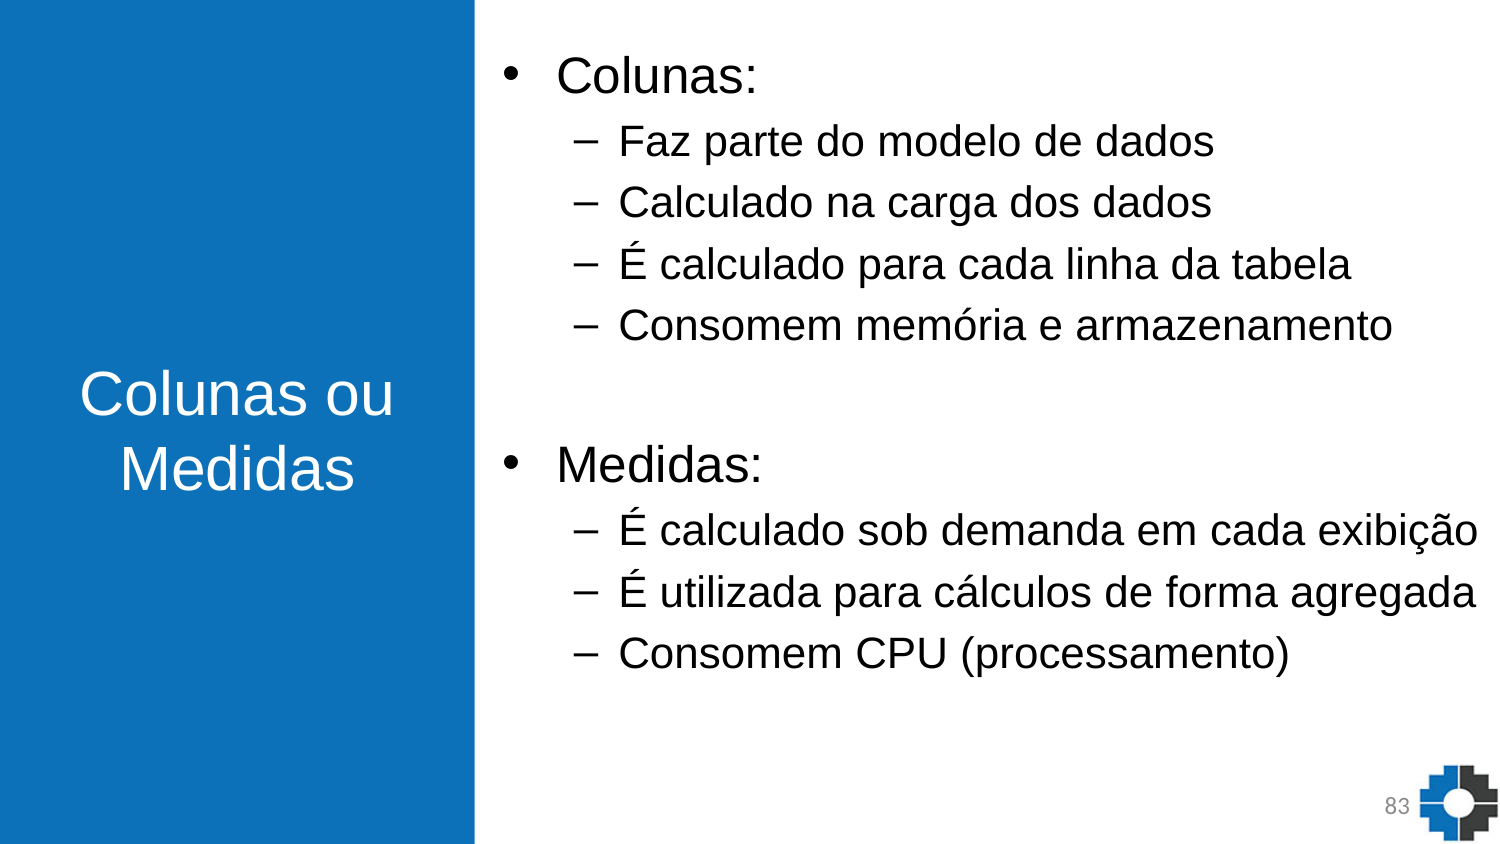

# Colunas ou Medidas
Colunas:
Faz parte do modelo de dados
Calculado na carga dos dados
É calculado para cada linha da tabela
Consomem memória e armazenamento

Medidas:
É calculado sob demanda em cada exibição
É utilizada para cálculos de forma agregada
Consomem CPU (processamento)
83